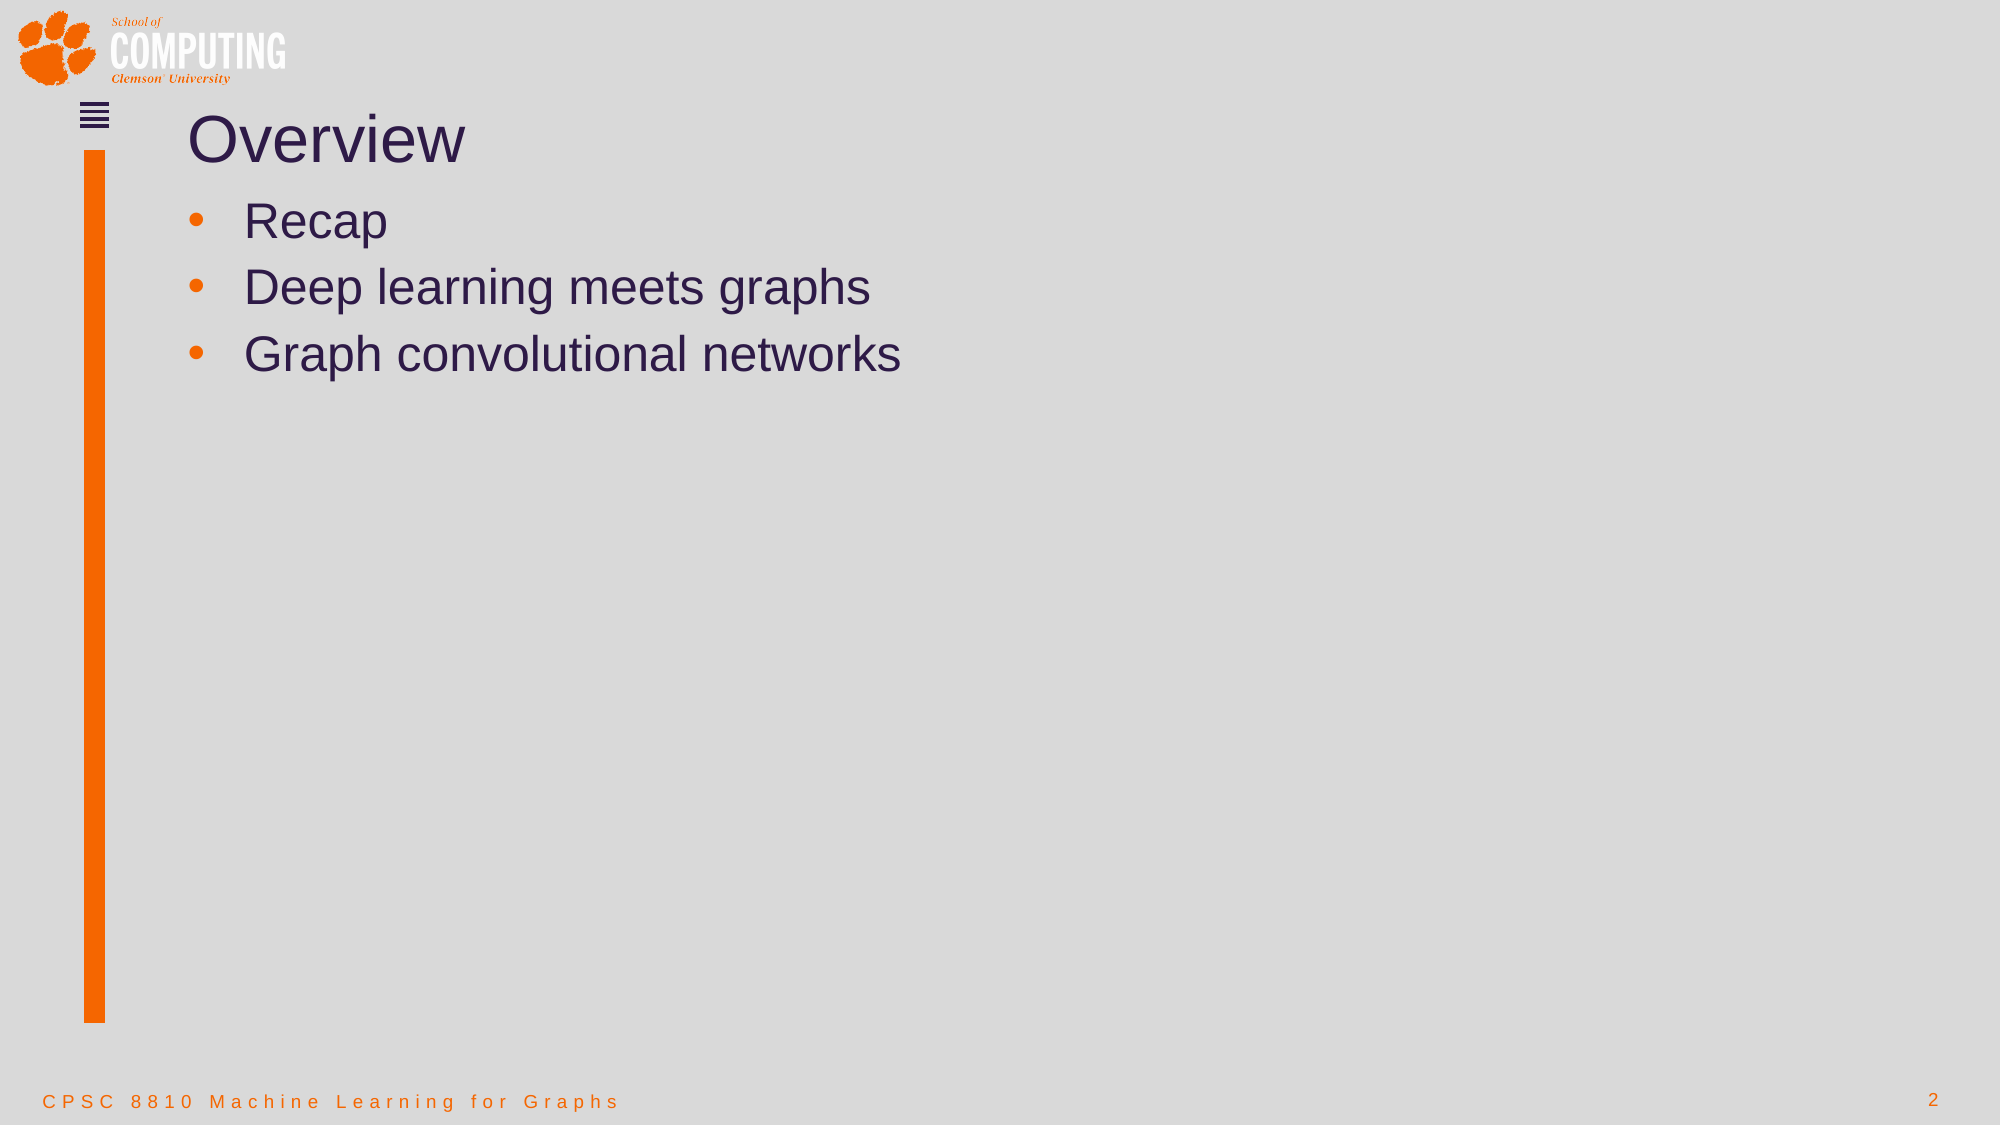

# Overview
Recap
Deep learning meets graphs
Graph convolutional networks